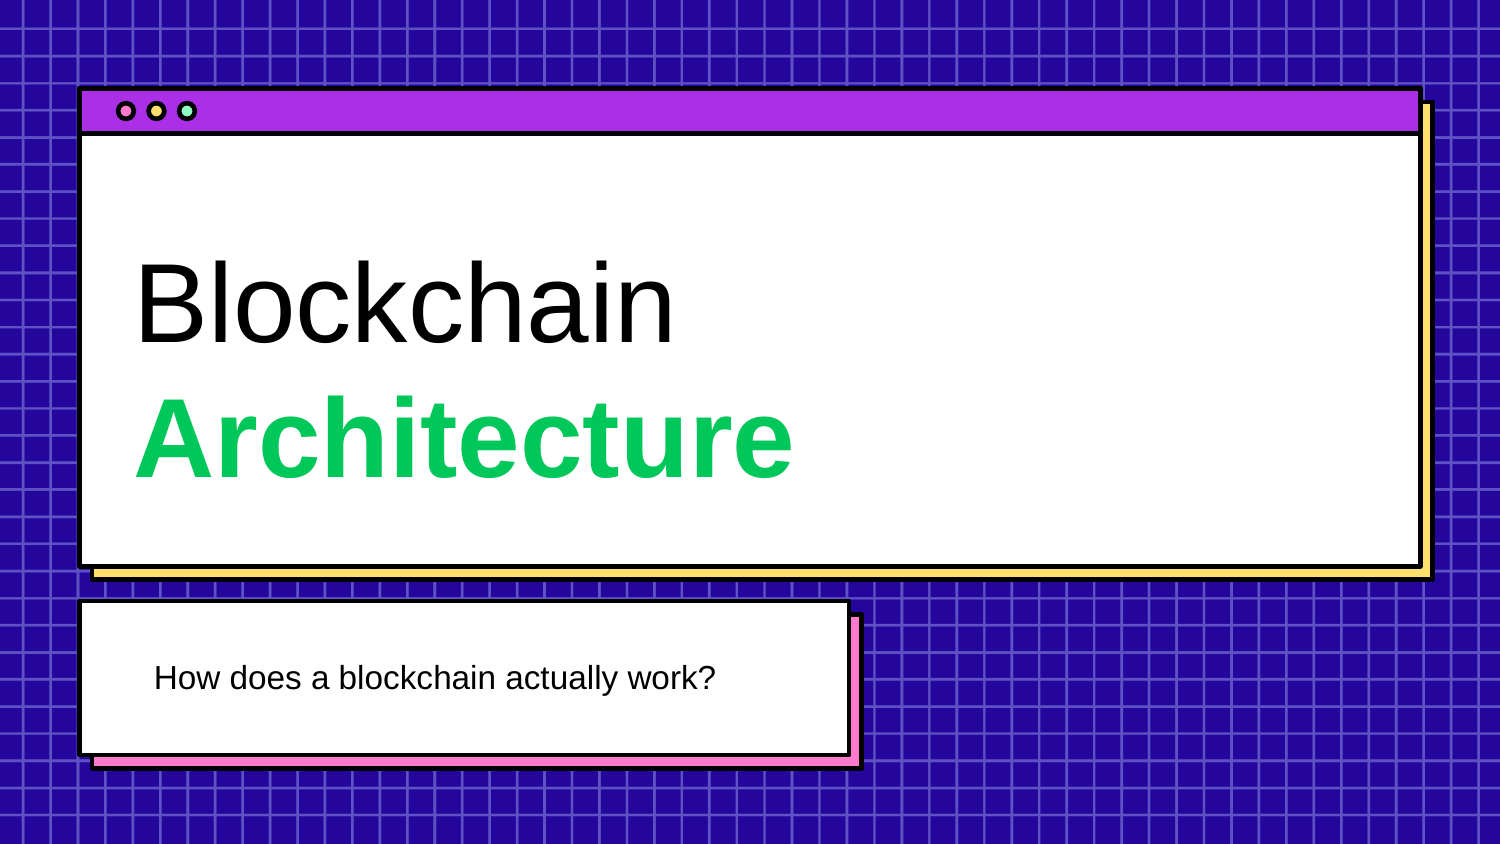

# Blockchain Architecture
How does a blockchain actually work?